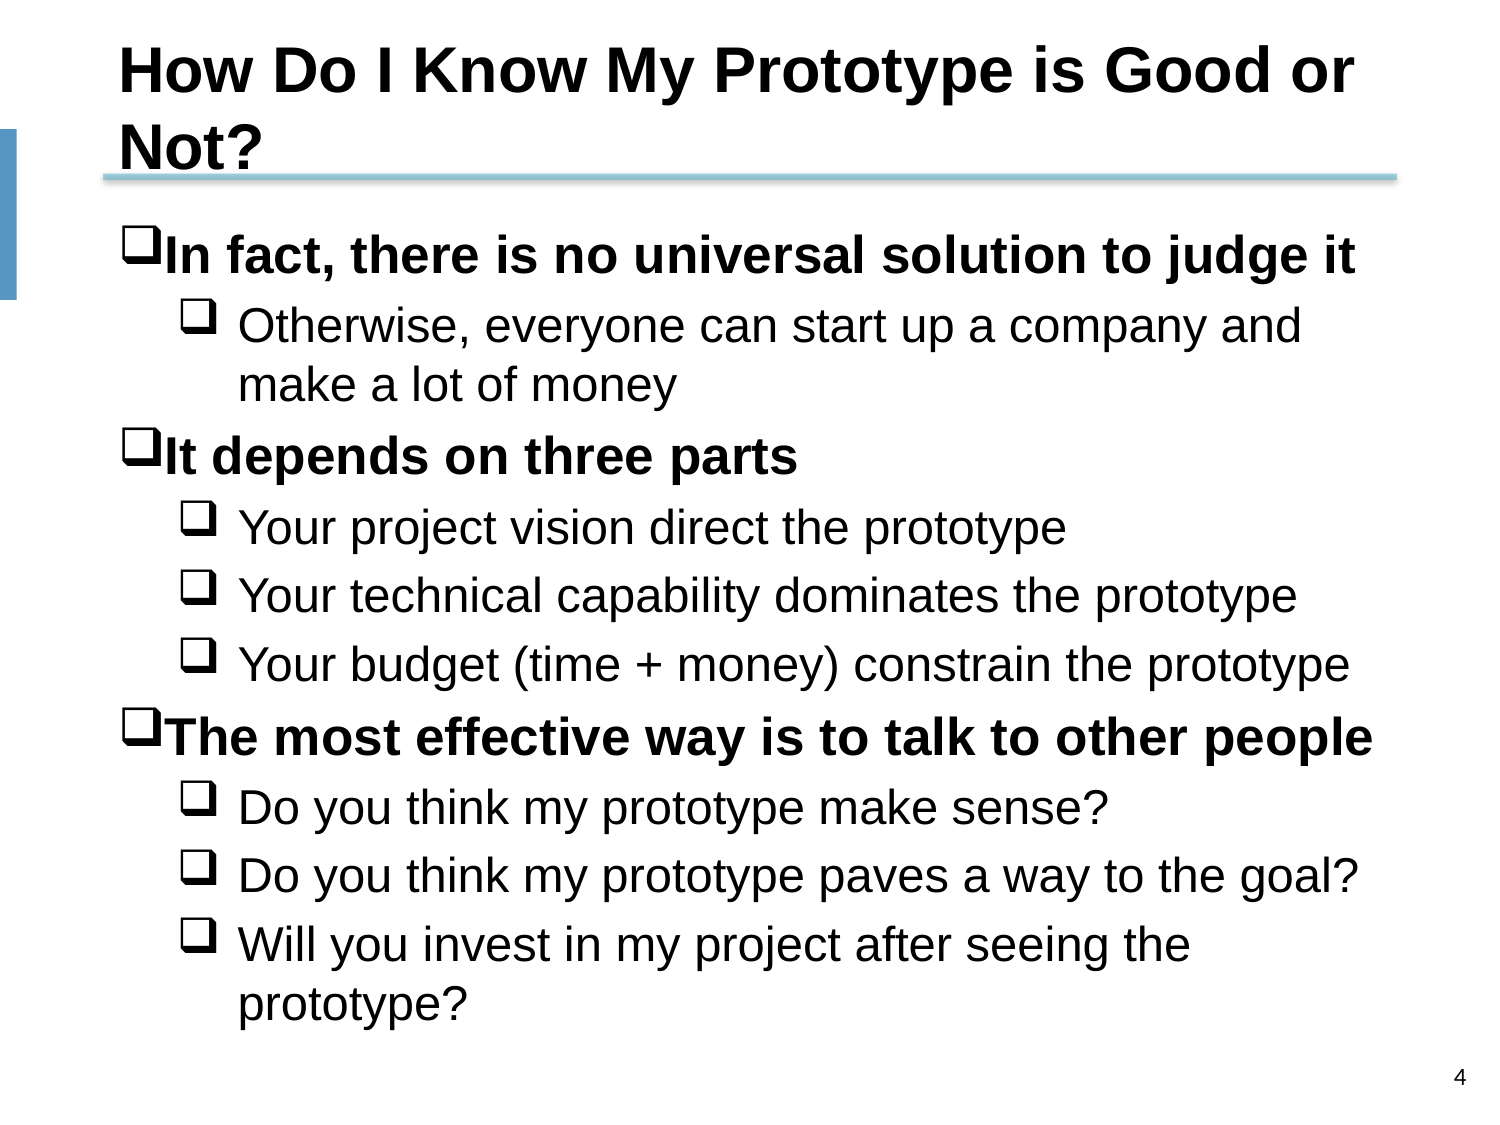

# How Do I Know My Prototype is Good or Not?
In fact, there is no universal solution to judge it
Otherwise, everyone can start up a company and make a lot of money
It depends on three parts
Your project vision direct the prototype
Your technical capability dominates the prototype
Your budget (time + money) constrain the prototype
The most effective way is to talk to other people
Do you think my prototype make sense?
Do you think my prototype paves a way to the goal?
Will you invest in my project after seeing the prototype?
4